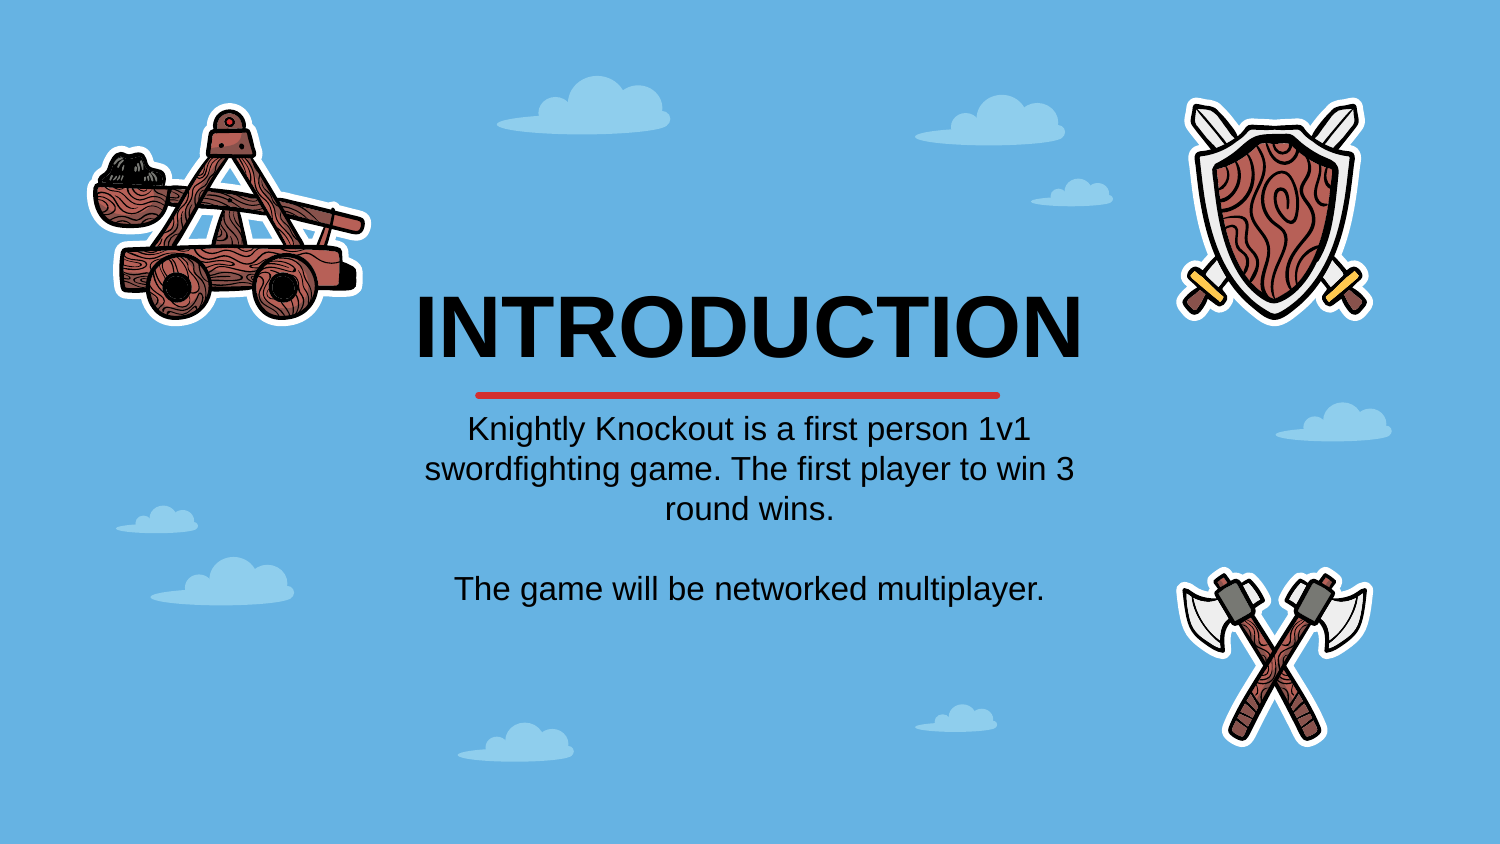

# INTRODUCTION

Knightly Knockout is a first person 1v1 swordfighting game. The first player to win 3 round wins.

The game will be networked multiplayer.